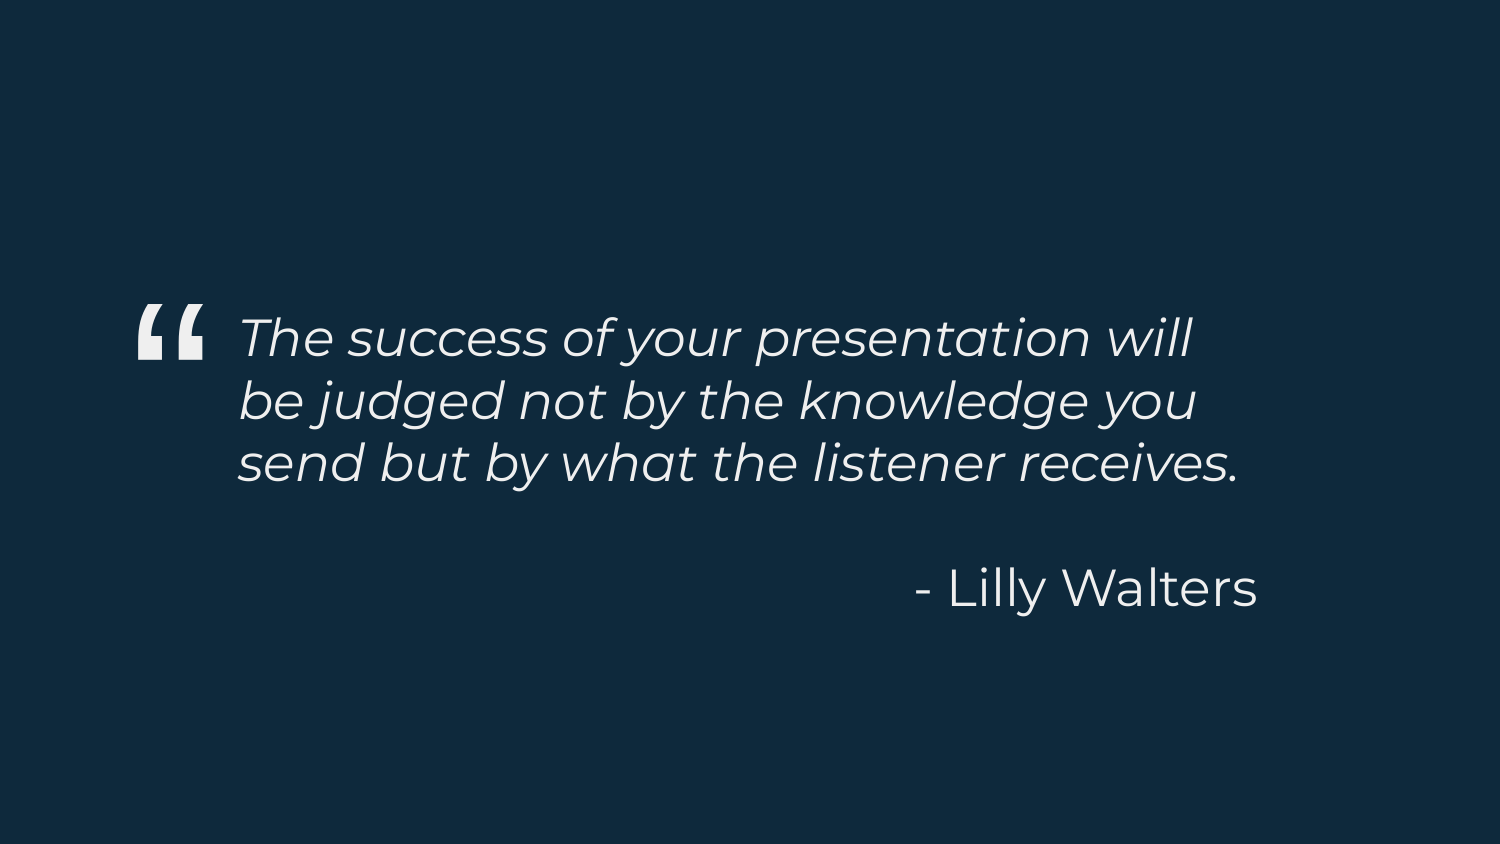

“
# The success of your presentation will be judged not by the knowledge you send but by what the listener receives.

- Lilly Walters